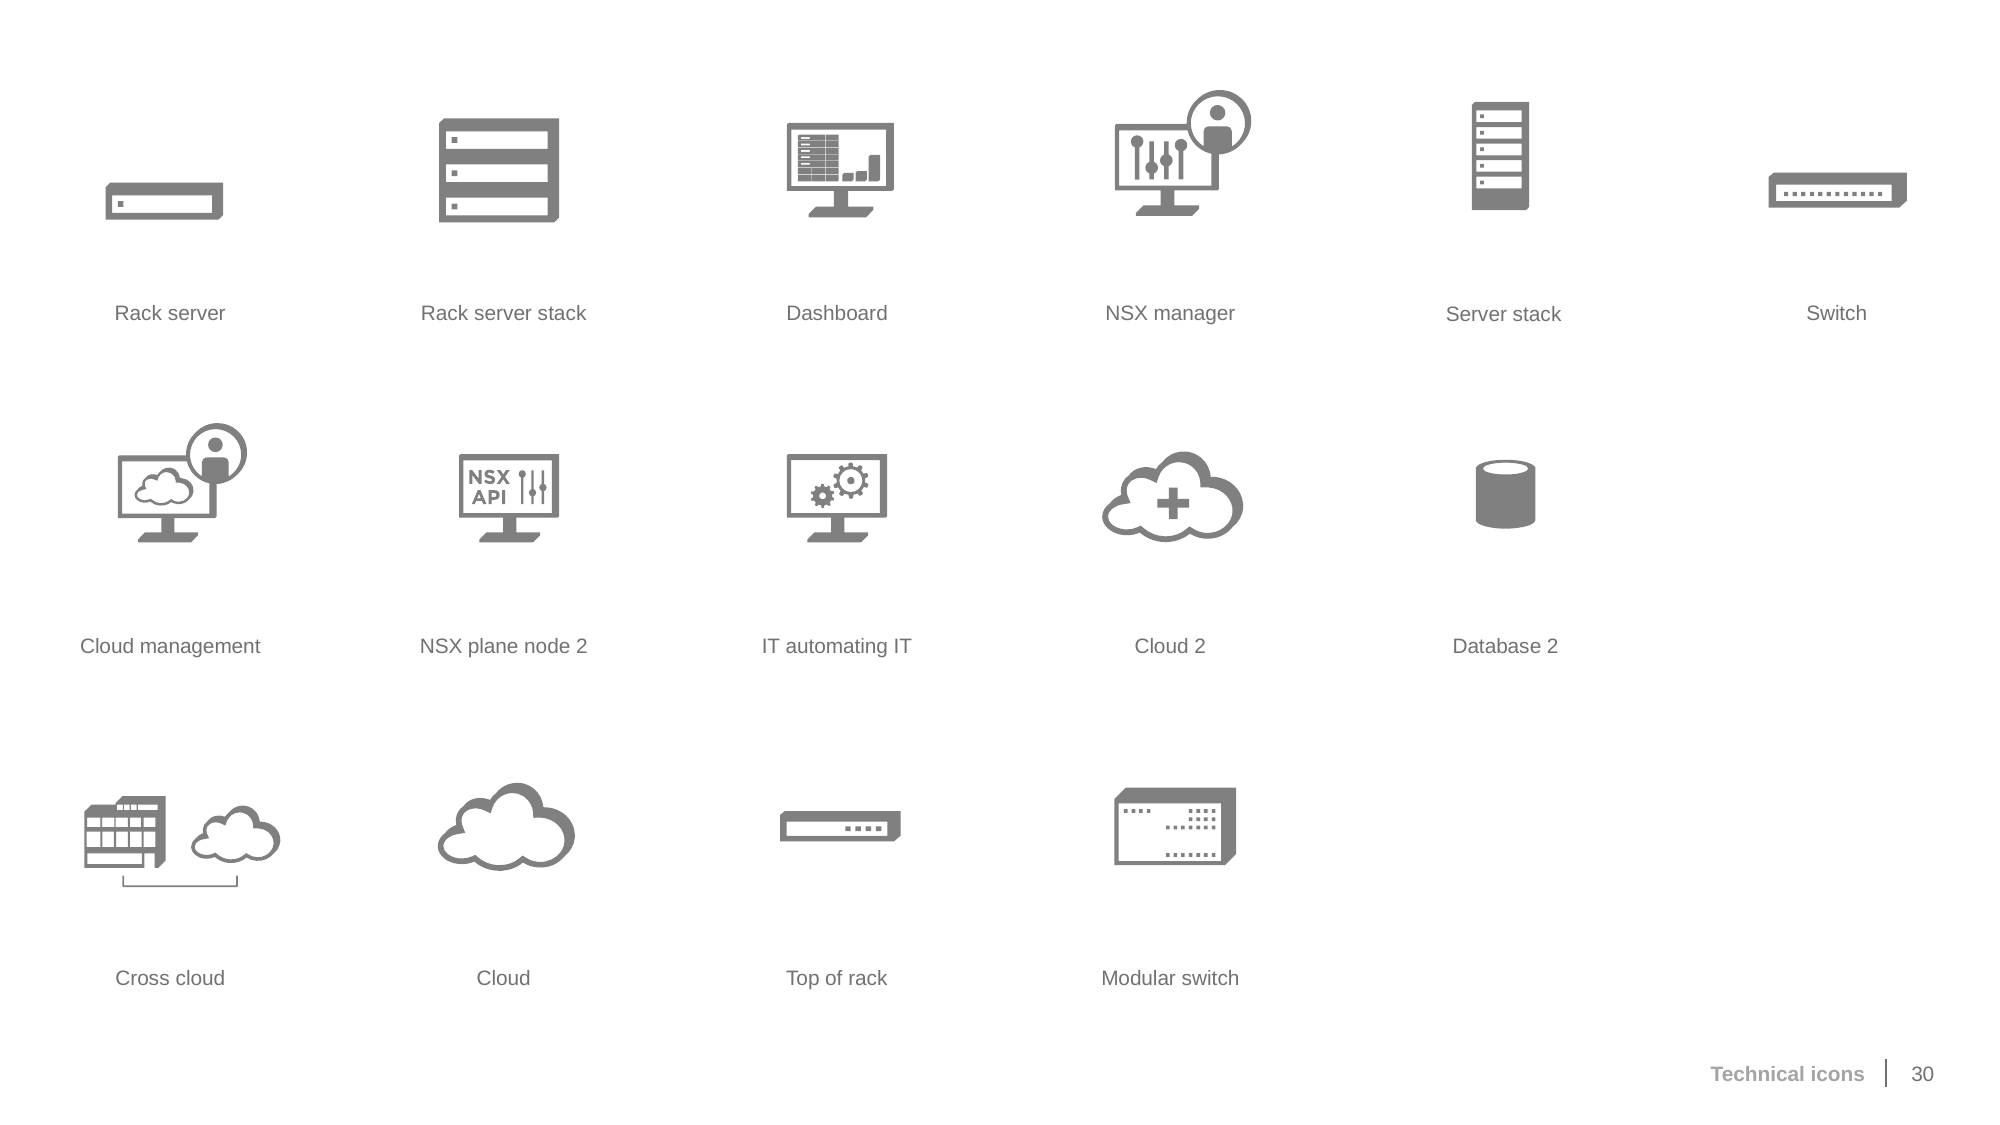

Rack server
Rack server stack
Dashboard
NSX manager
Switch
Server stack

Cloud management
NSX plane node 2
IT automating IT
Cloud 2
Database 2

Cross cloud
Cloud
Top of rack
Modular switch
30
Technical icons